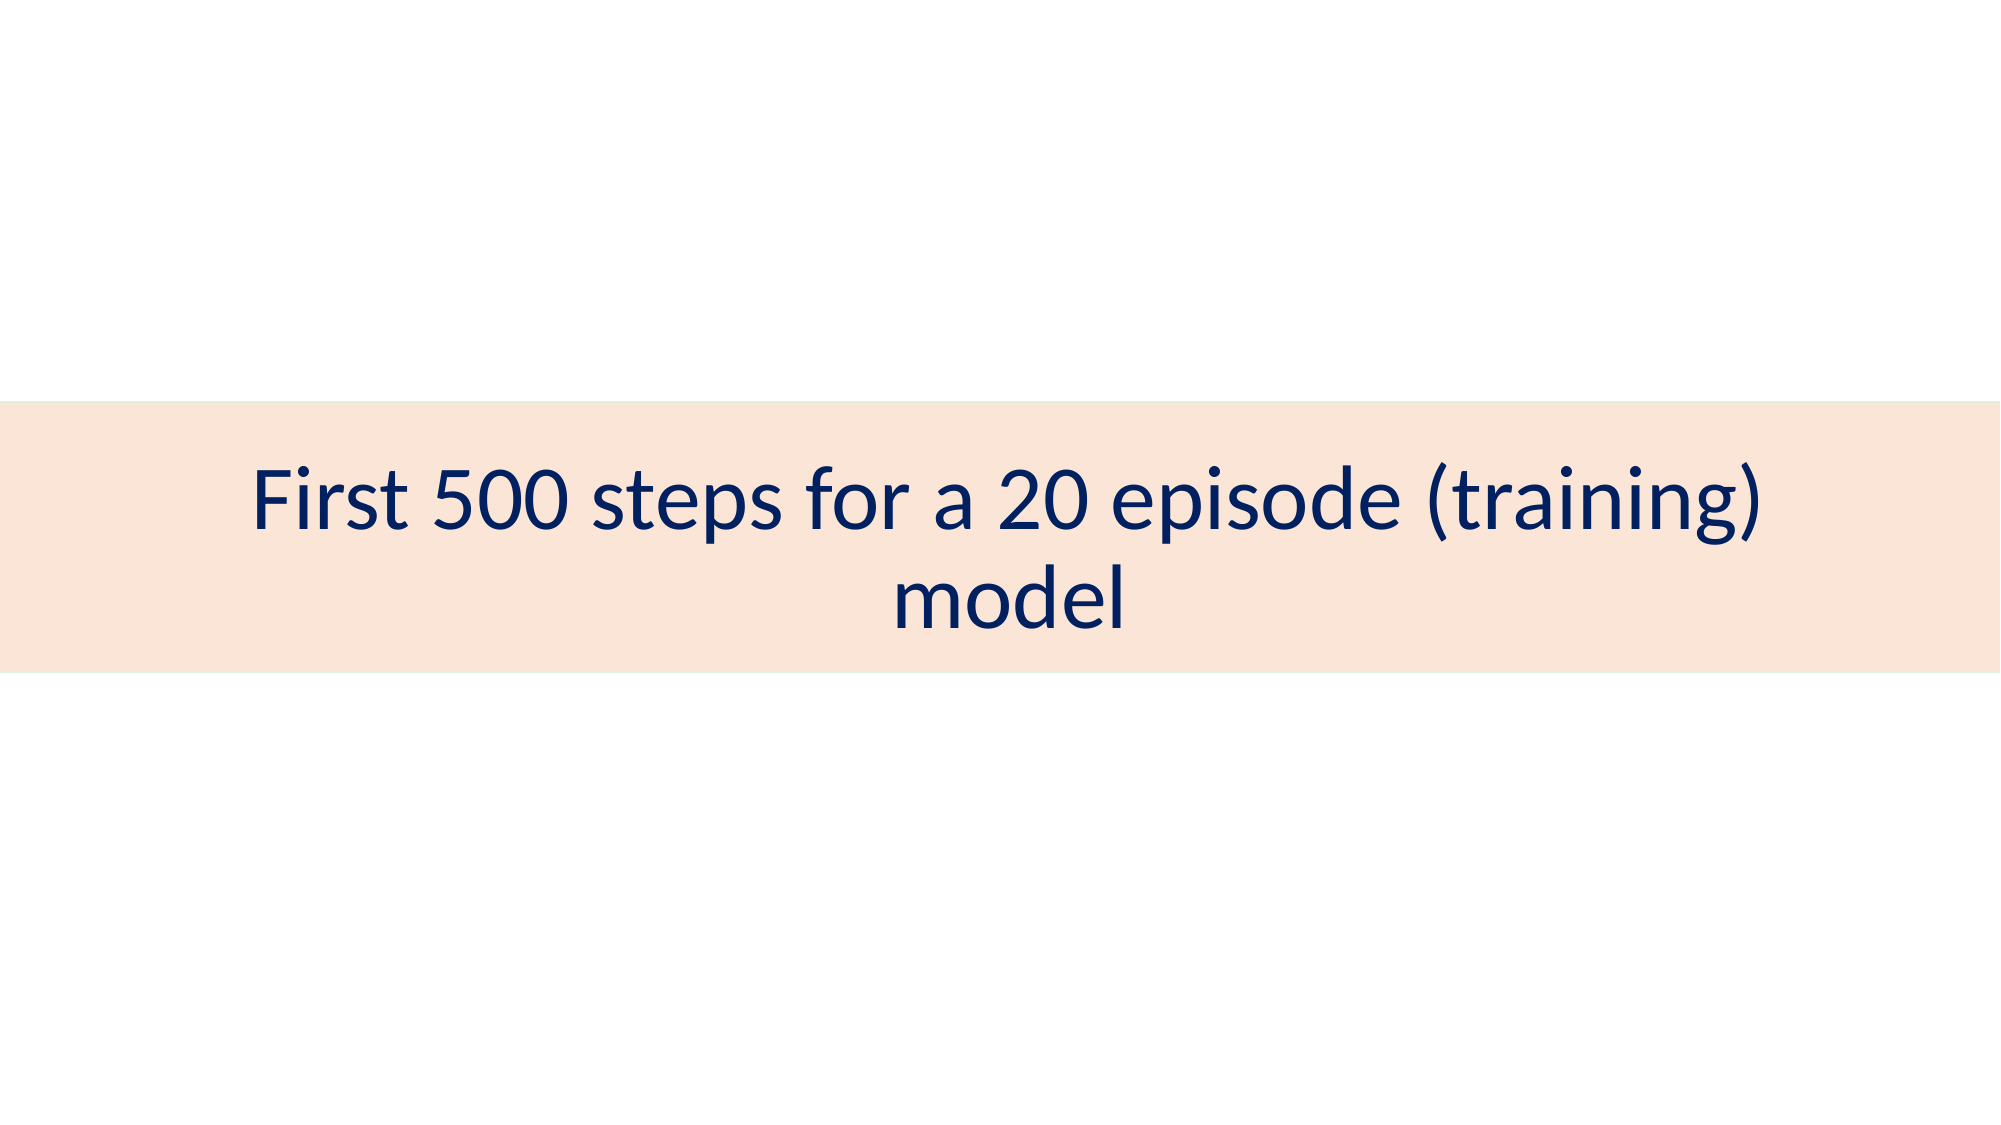

# First 500 steps for a 20 episode (training) model